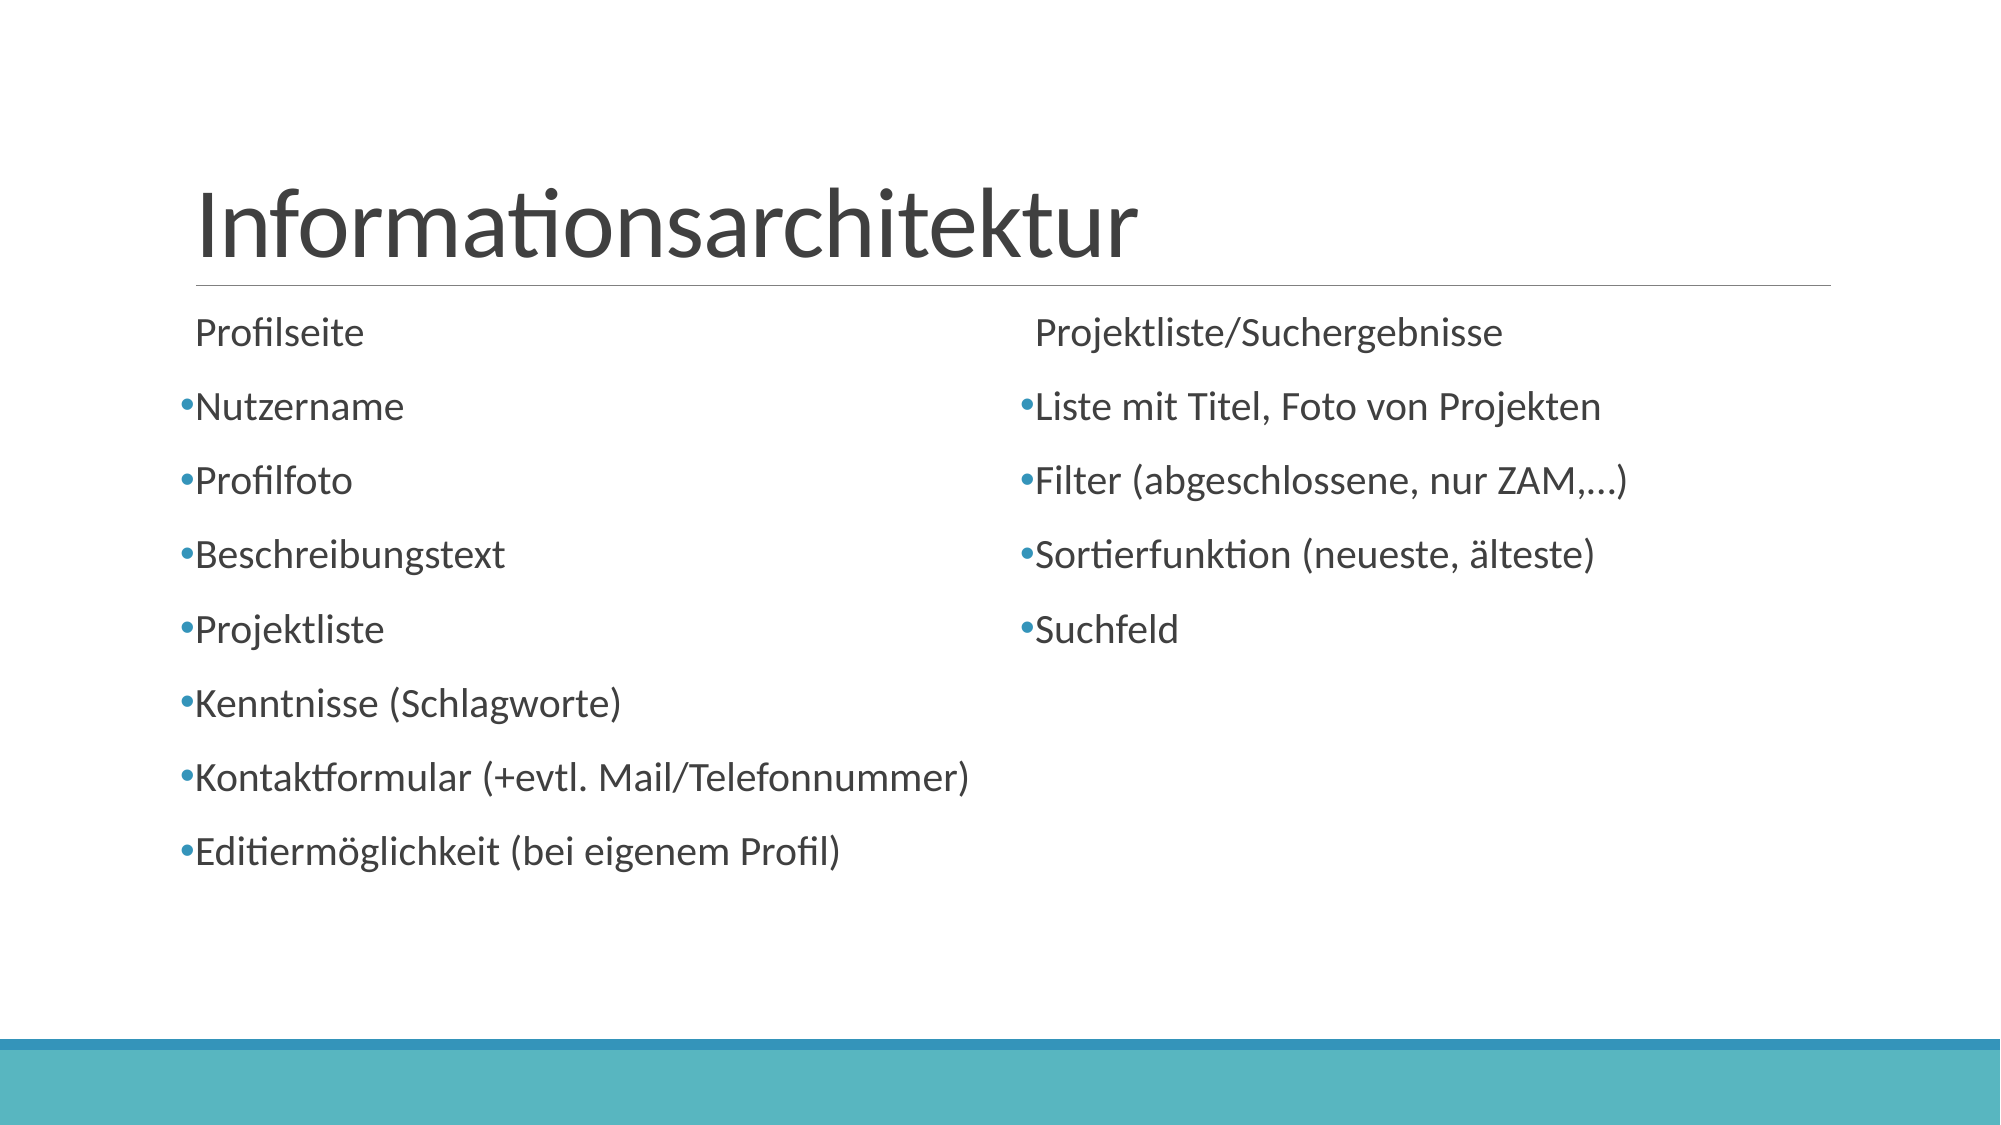

# Informationsarchitektur
Profilseite
Nutzername
Profilfoto
Beschreibungstext
Projektliste
Kenntnisse (Schlagworte)
Kontaktformular (+evtl. Mail/Telefonnummer)
Editiermöglichkeit (bei eigenem Profil)
Projektliste/Suchergebnisse
Liste mit Titel, Foto von Projekten
Filter (abgeschlossene, nur ZAM,…)
Sortierfunktion (neueste, älteste)
Suchfeld